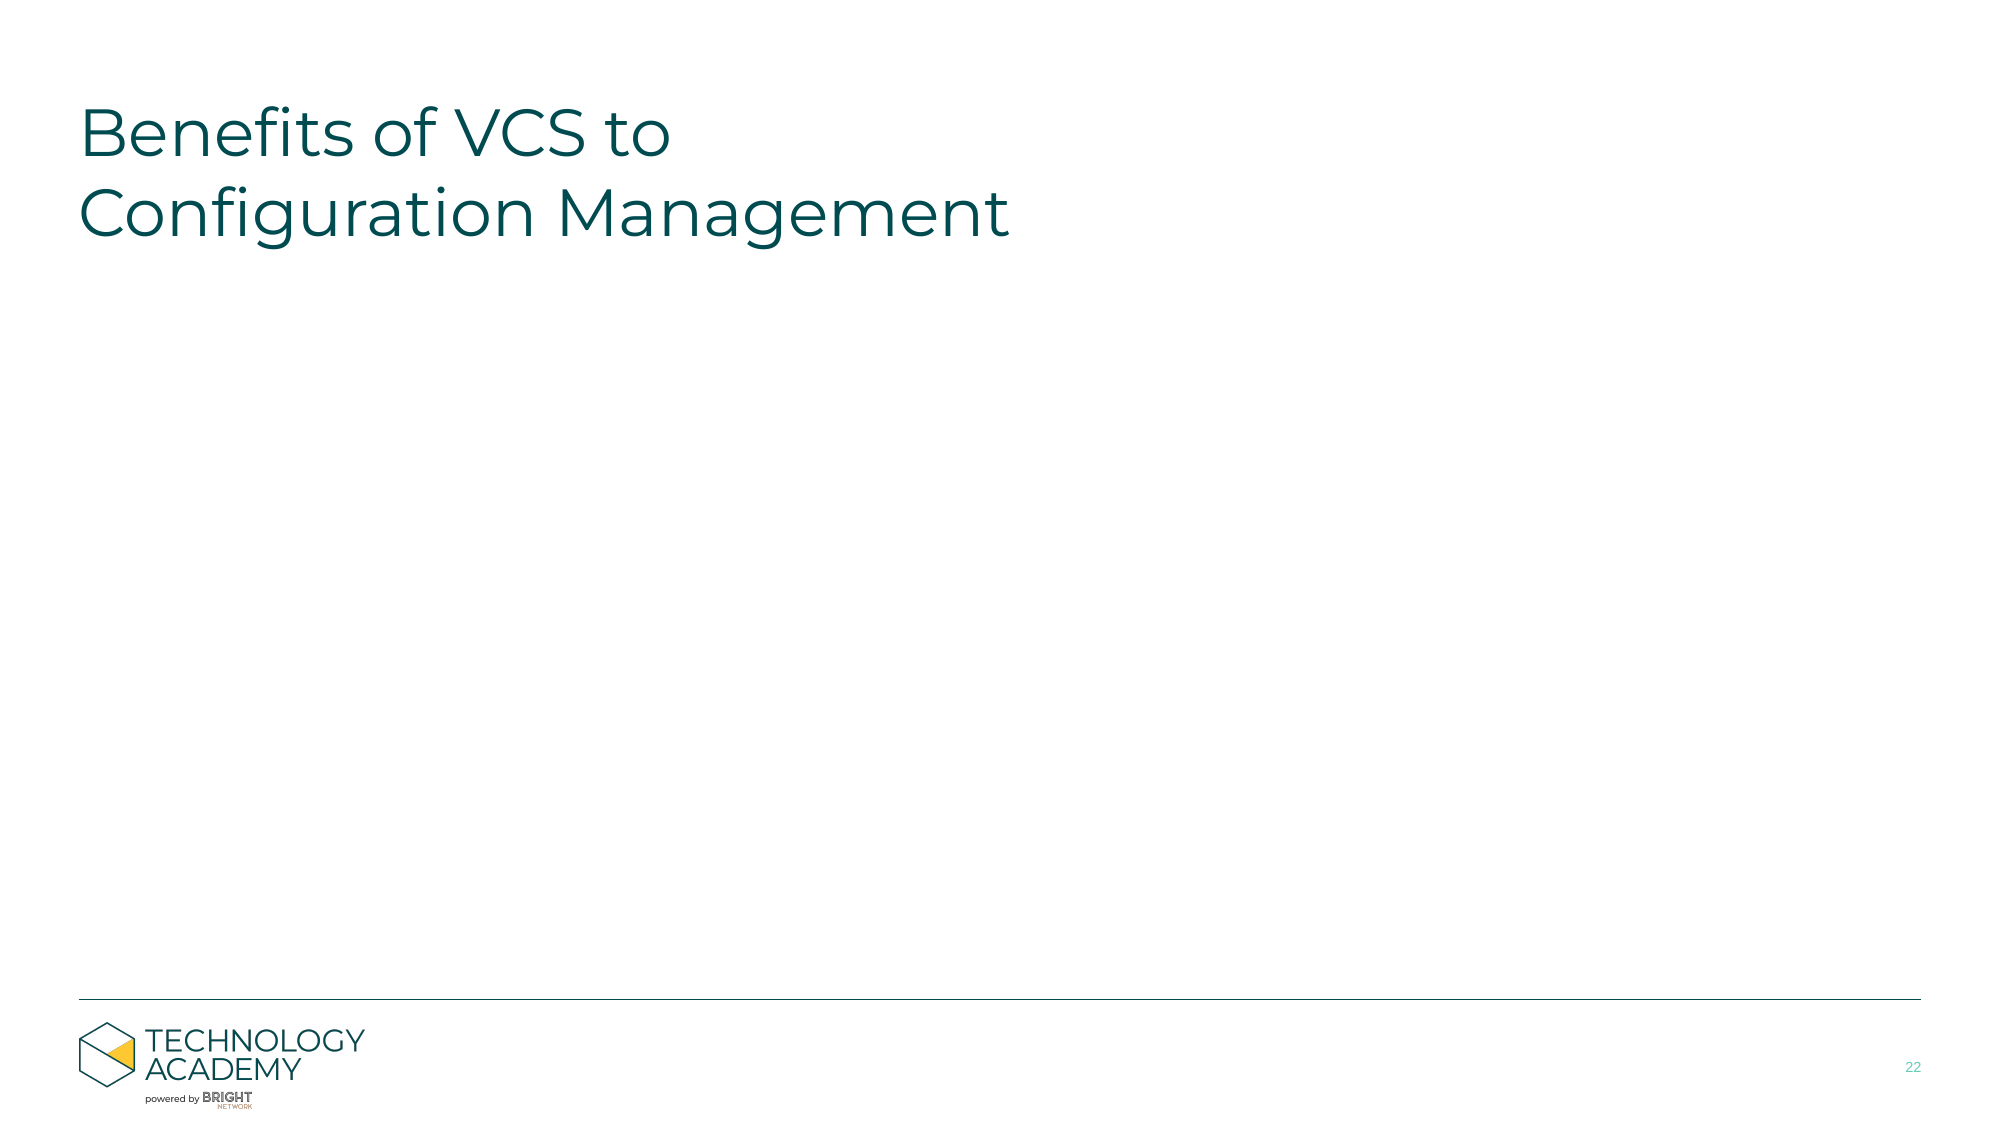

# Benefits of VCS to
Configuration Management

22